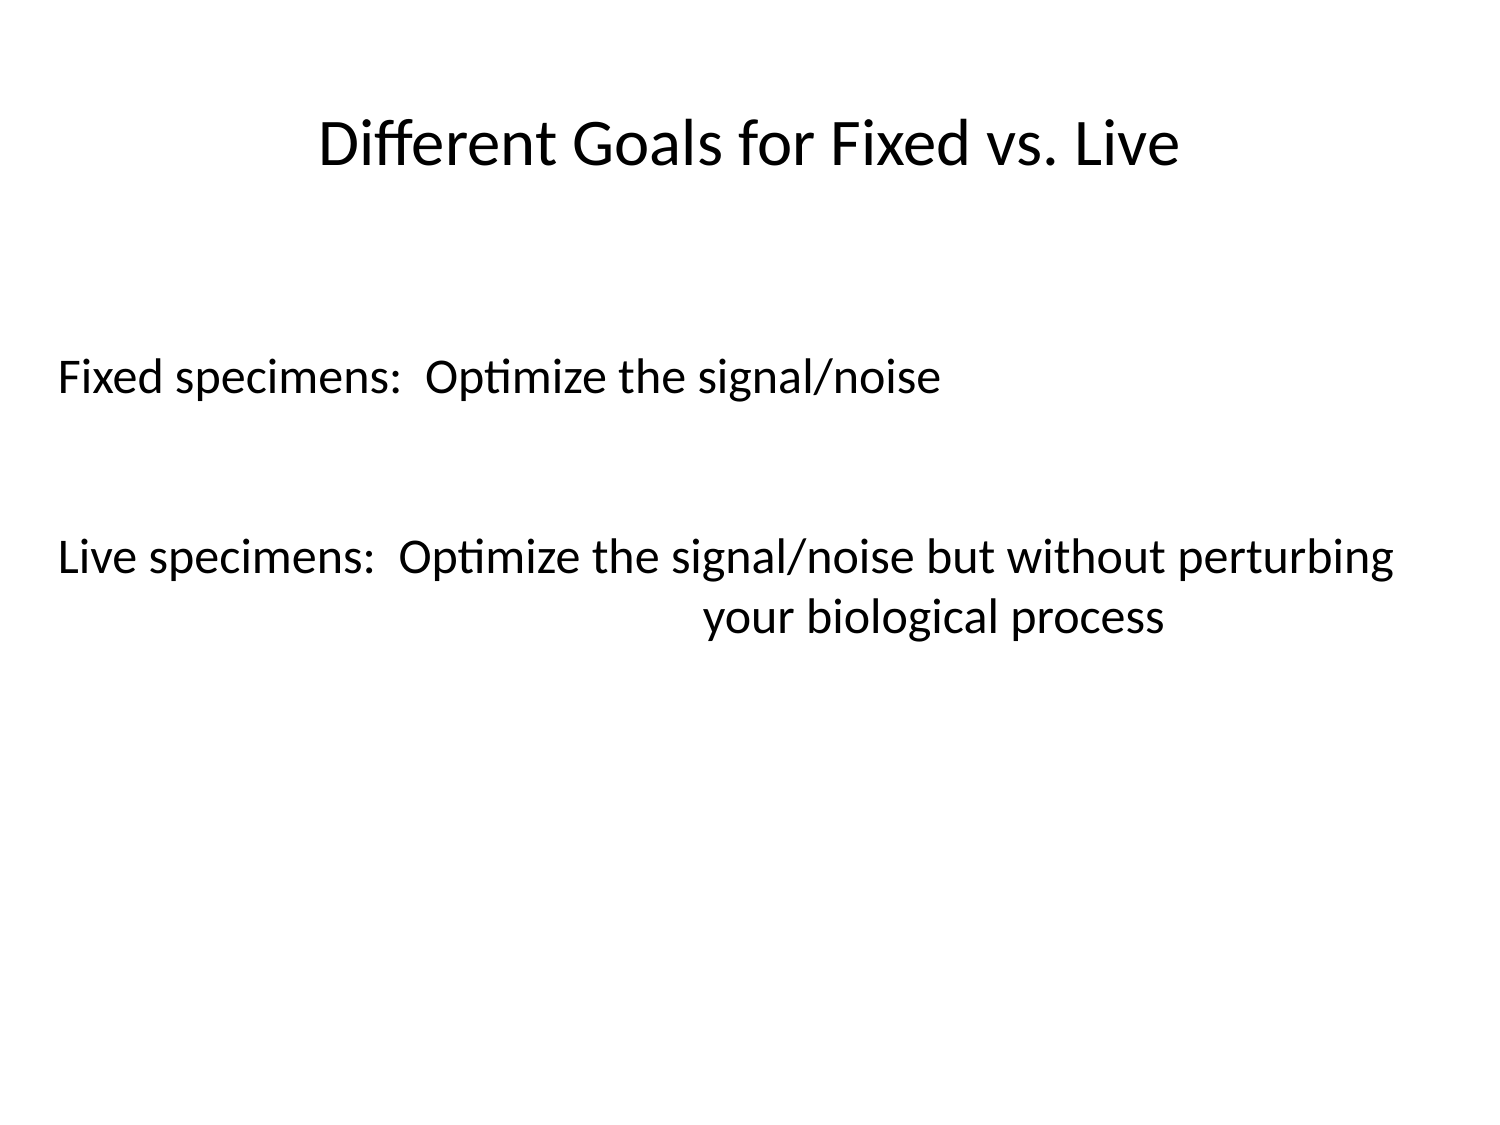

# Different Goals for Fixed vs. Live
Fixed specimens:  Optimize the signal/noise

Live specimens:  Optimize the signal/noise but without perturbing
				    your biological process